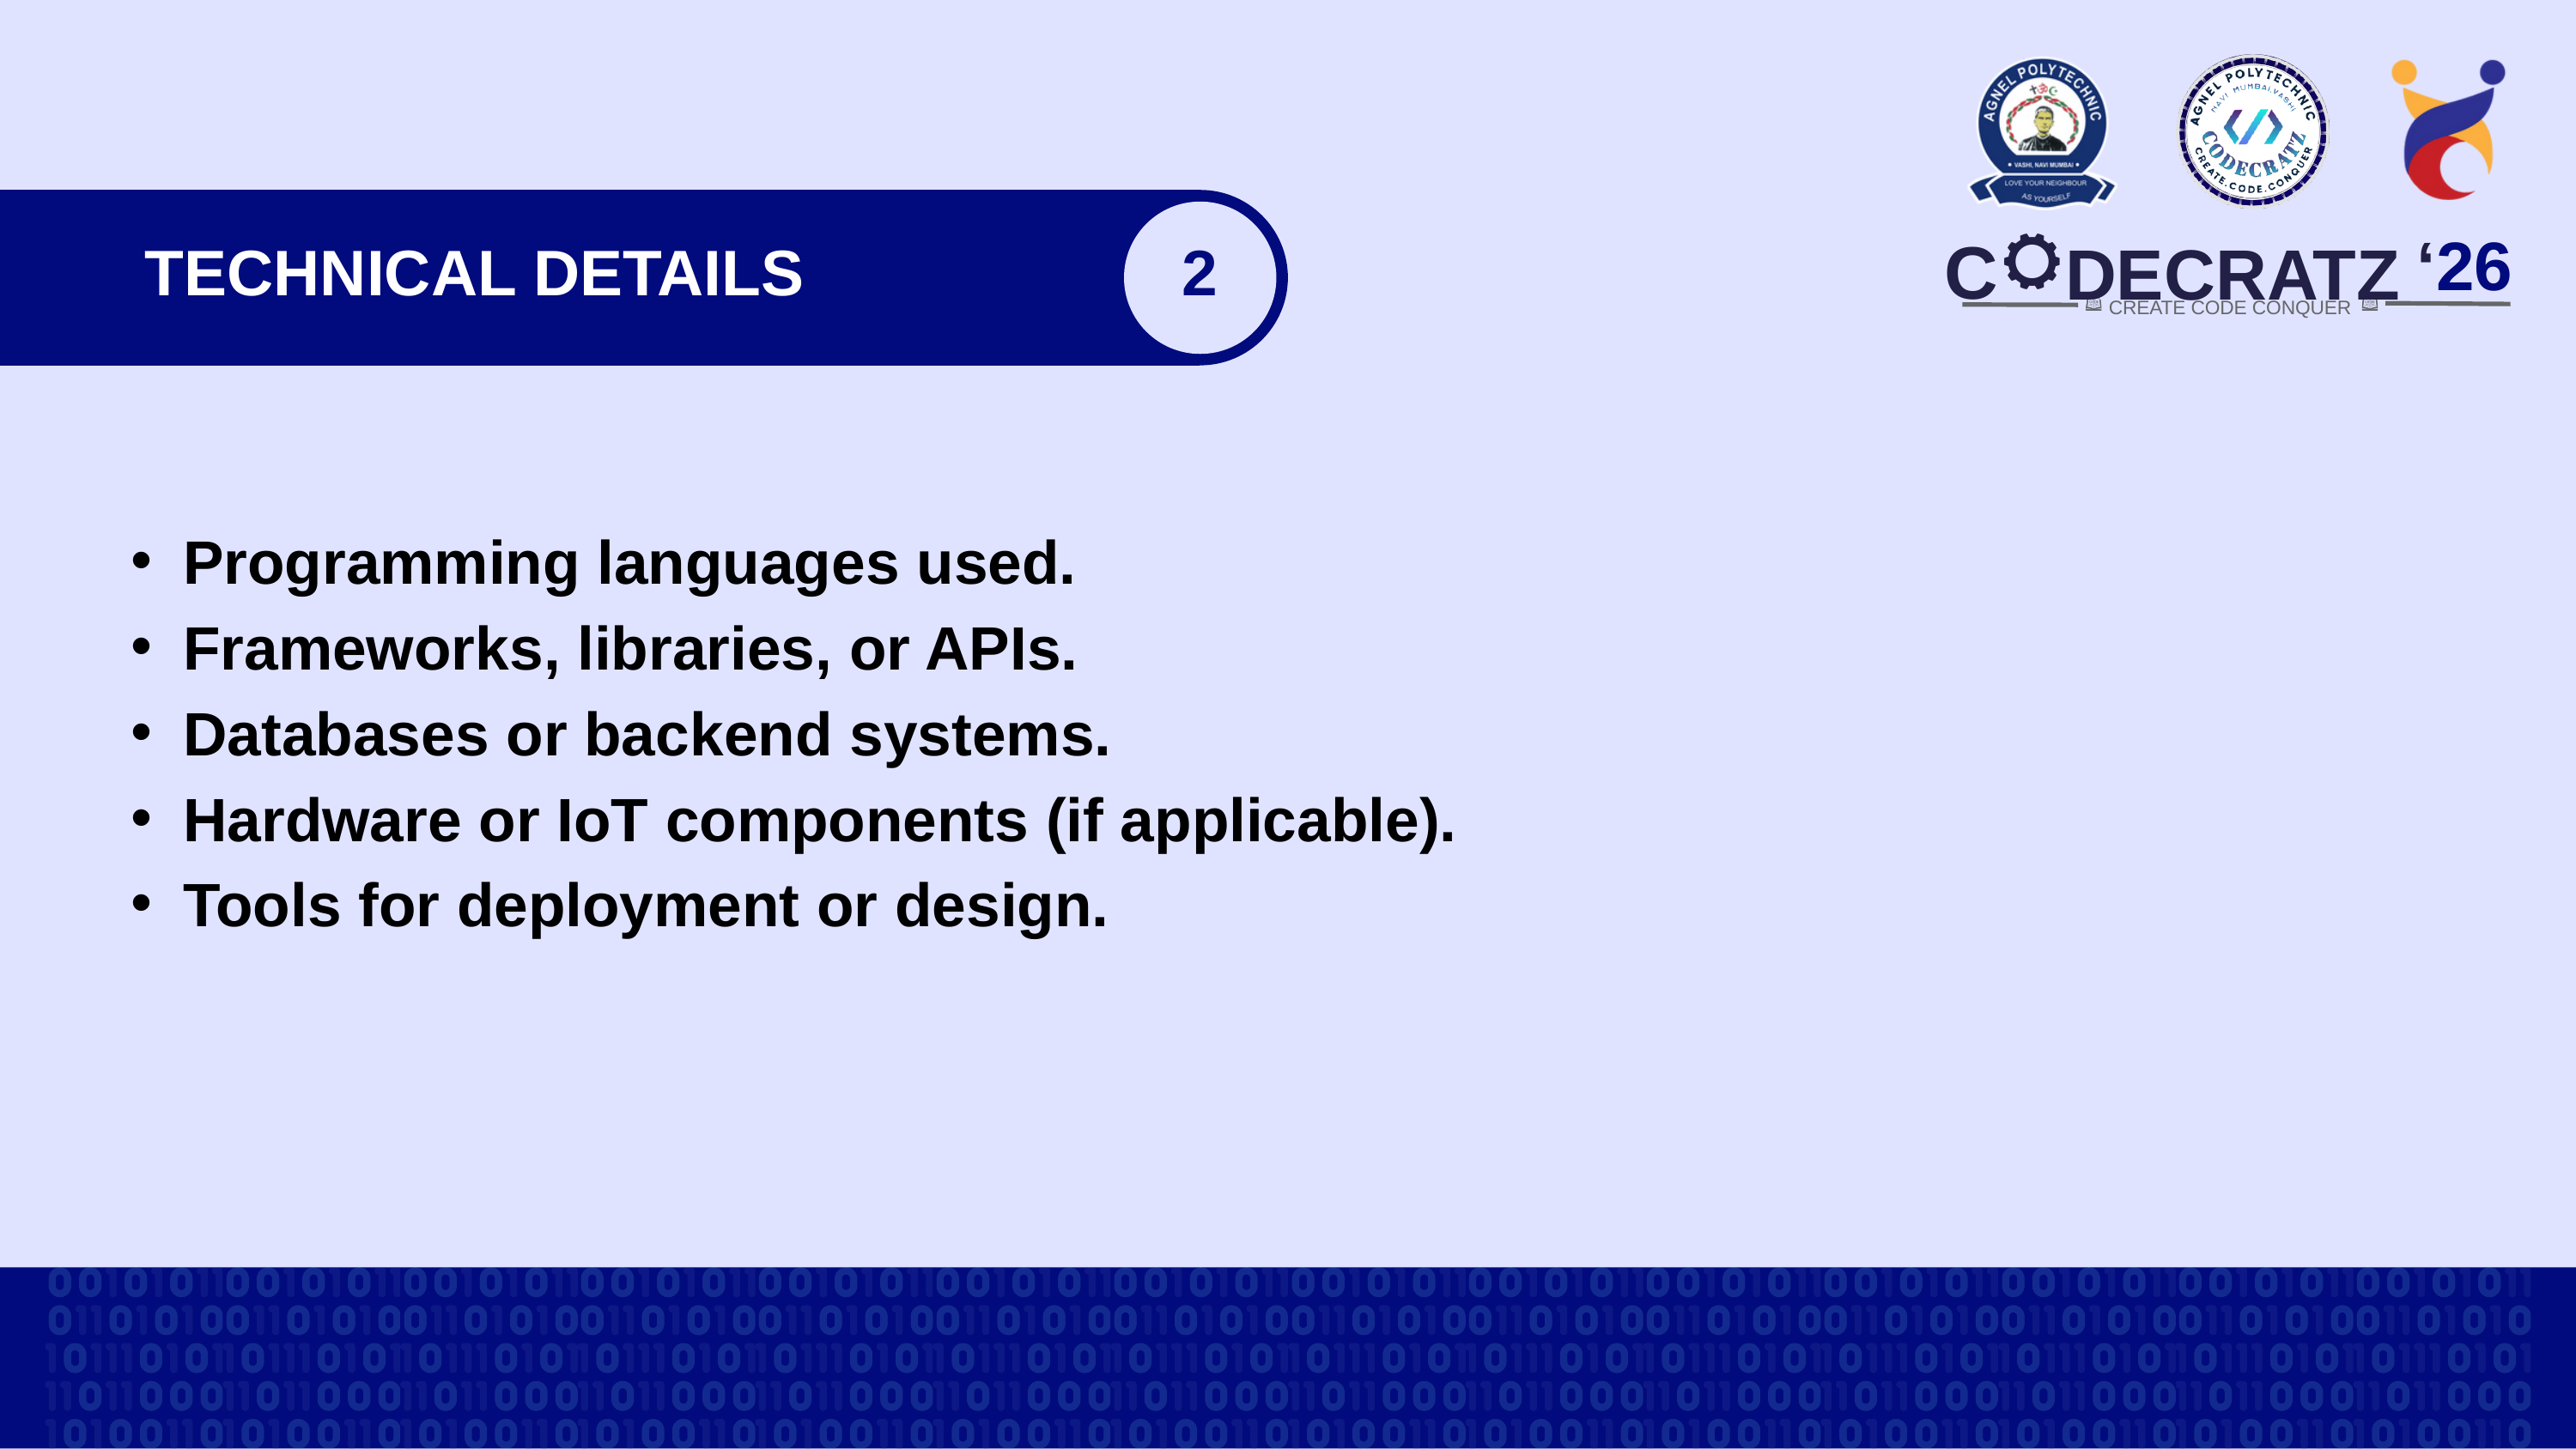

‘26
C
DECRATZ

CREATE CODE CONQUER

TECHNICAL DETAILS
2
Programming languages used.
Frameworks, libraries, or APIs.
Databases or backend systems.
Hardware or IoT components (if applicable).
Tools for deployment or design.